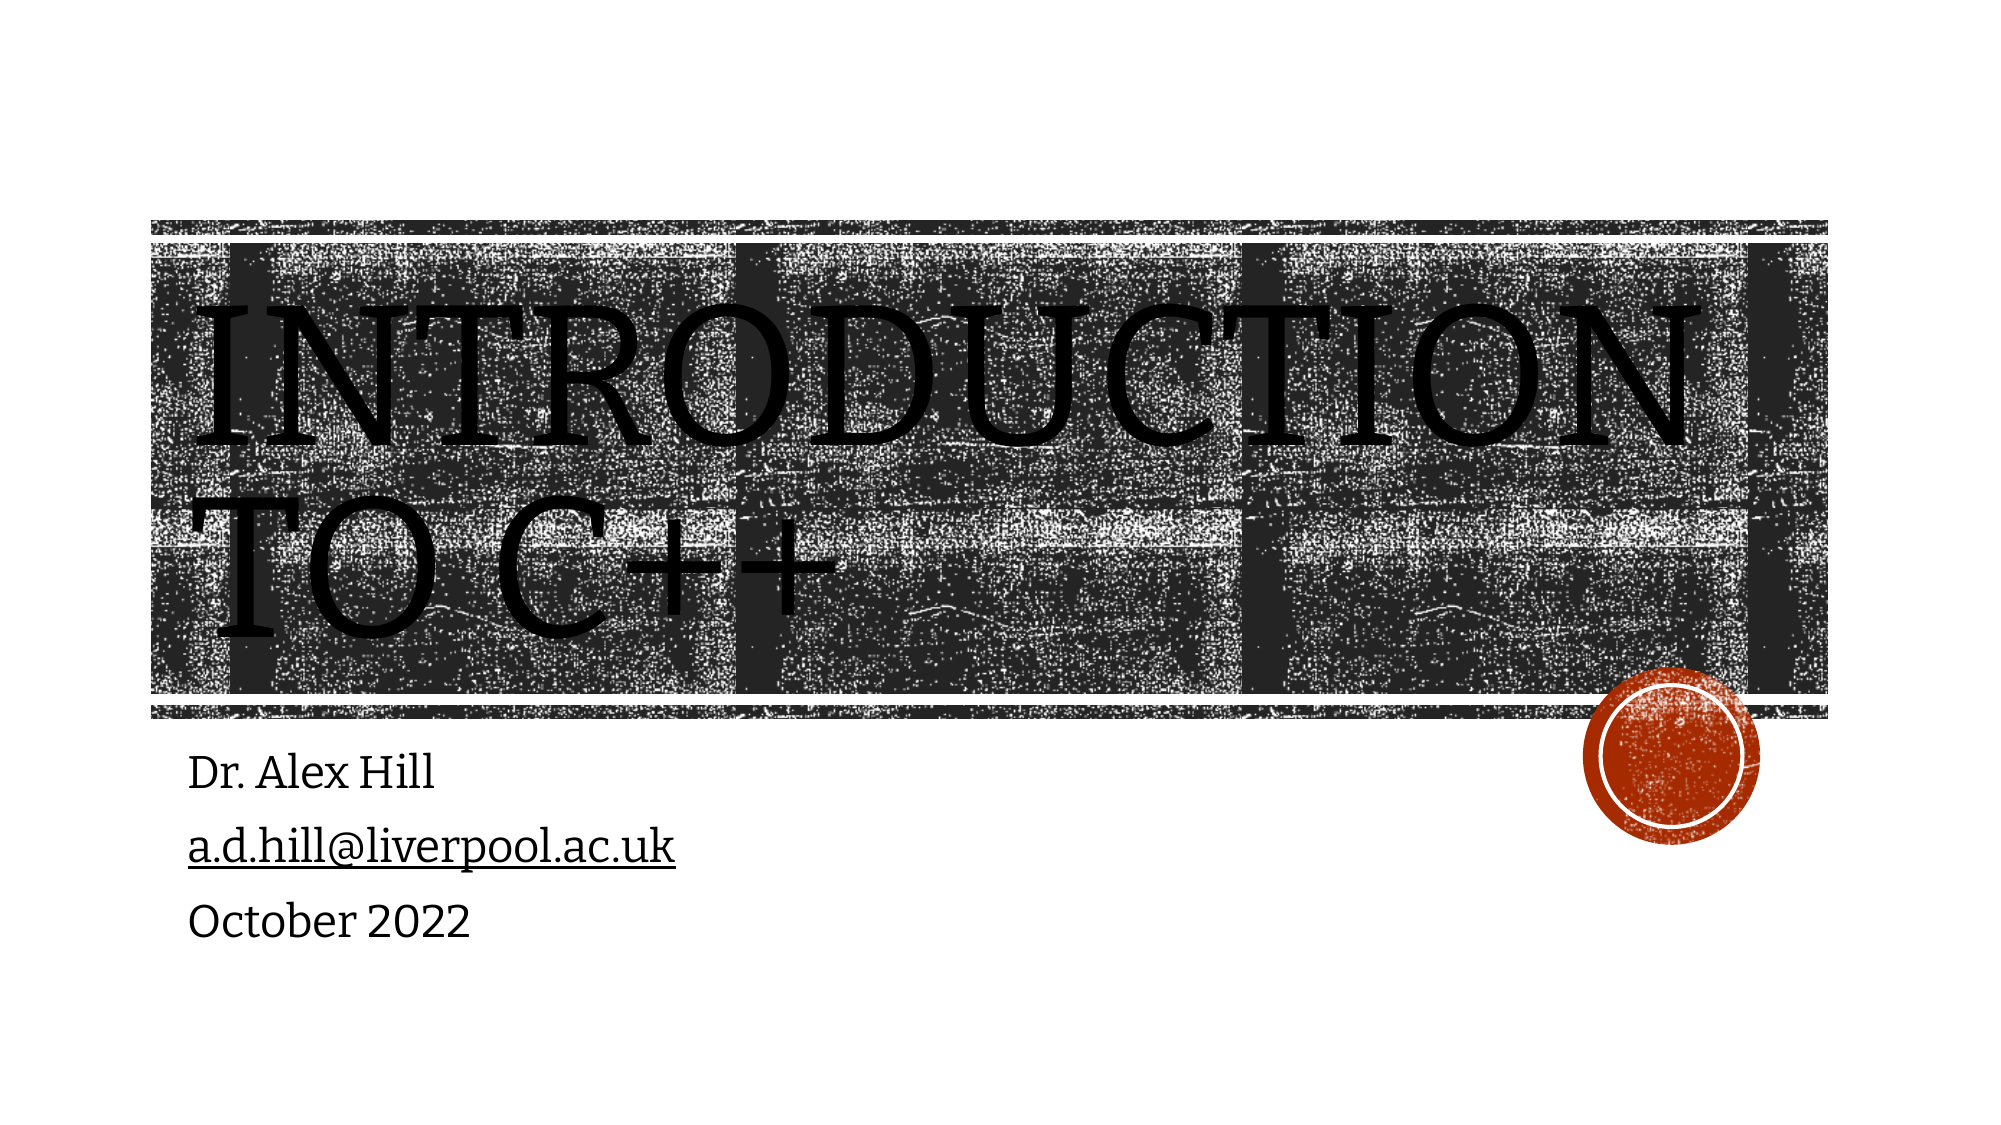

# Introduction to C++
Dr. Alex Hill
a.d.hill@liverpool.ac.uk
October 2022